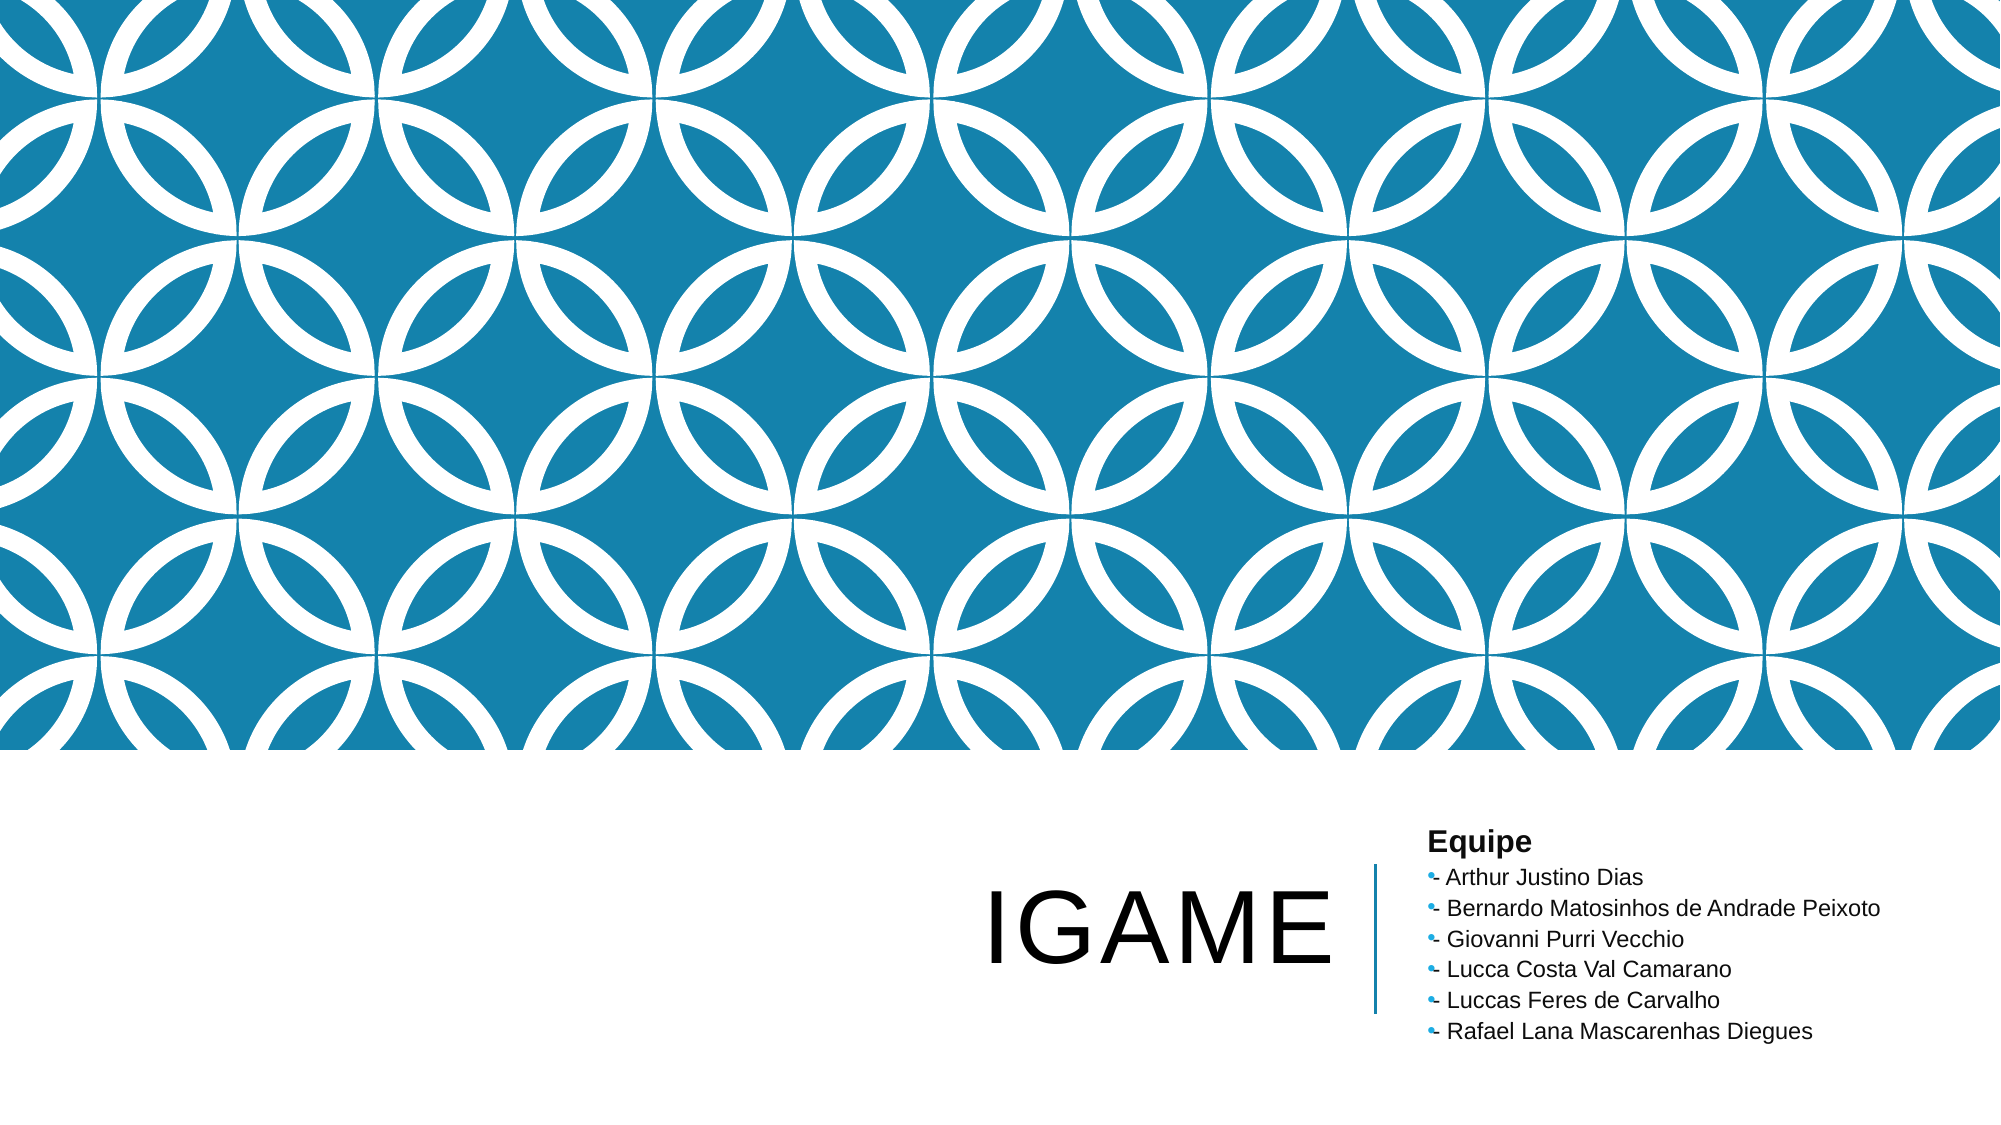

# Igame
Equipe
- Arthur Justino Dias
- Bernardo Matosinhos de Andrade Peixoto
- Giovanni Purri Vecchio
- Lucca Costa Val Camarano
- Luccas Feres de Carvalho
- Rafael Lana Mascarenhas Diegues